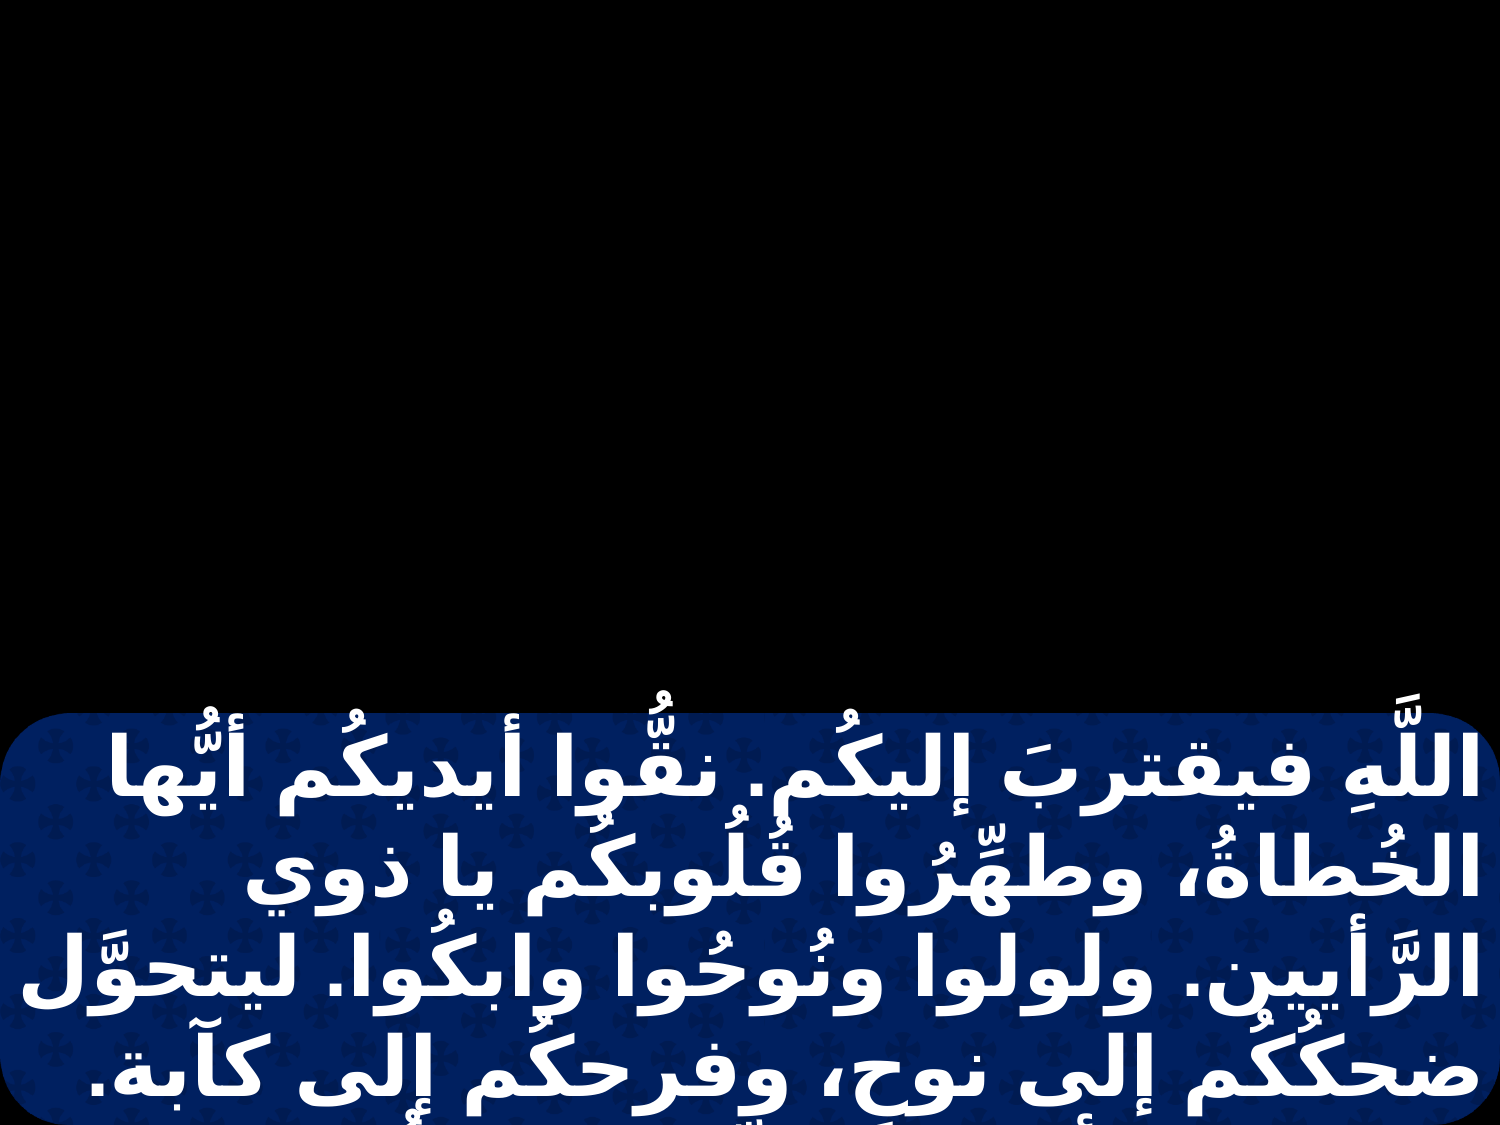

اللَّهِ فيقتربَ إليكُم. نقُّوا أيديكُم أيُّها الخُطاةُ، وطهِّرُوا قُلُوبكُم يا ذوي الرَّأيين. ولولوا ونُوحُوا وابكُوا. ليتحوَّل ضحكُكُم إلى نوحٍ، وفرحكُم إلى كآبة. تواضعوا أمام الرَّبِّ فيرفعكُم.